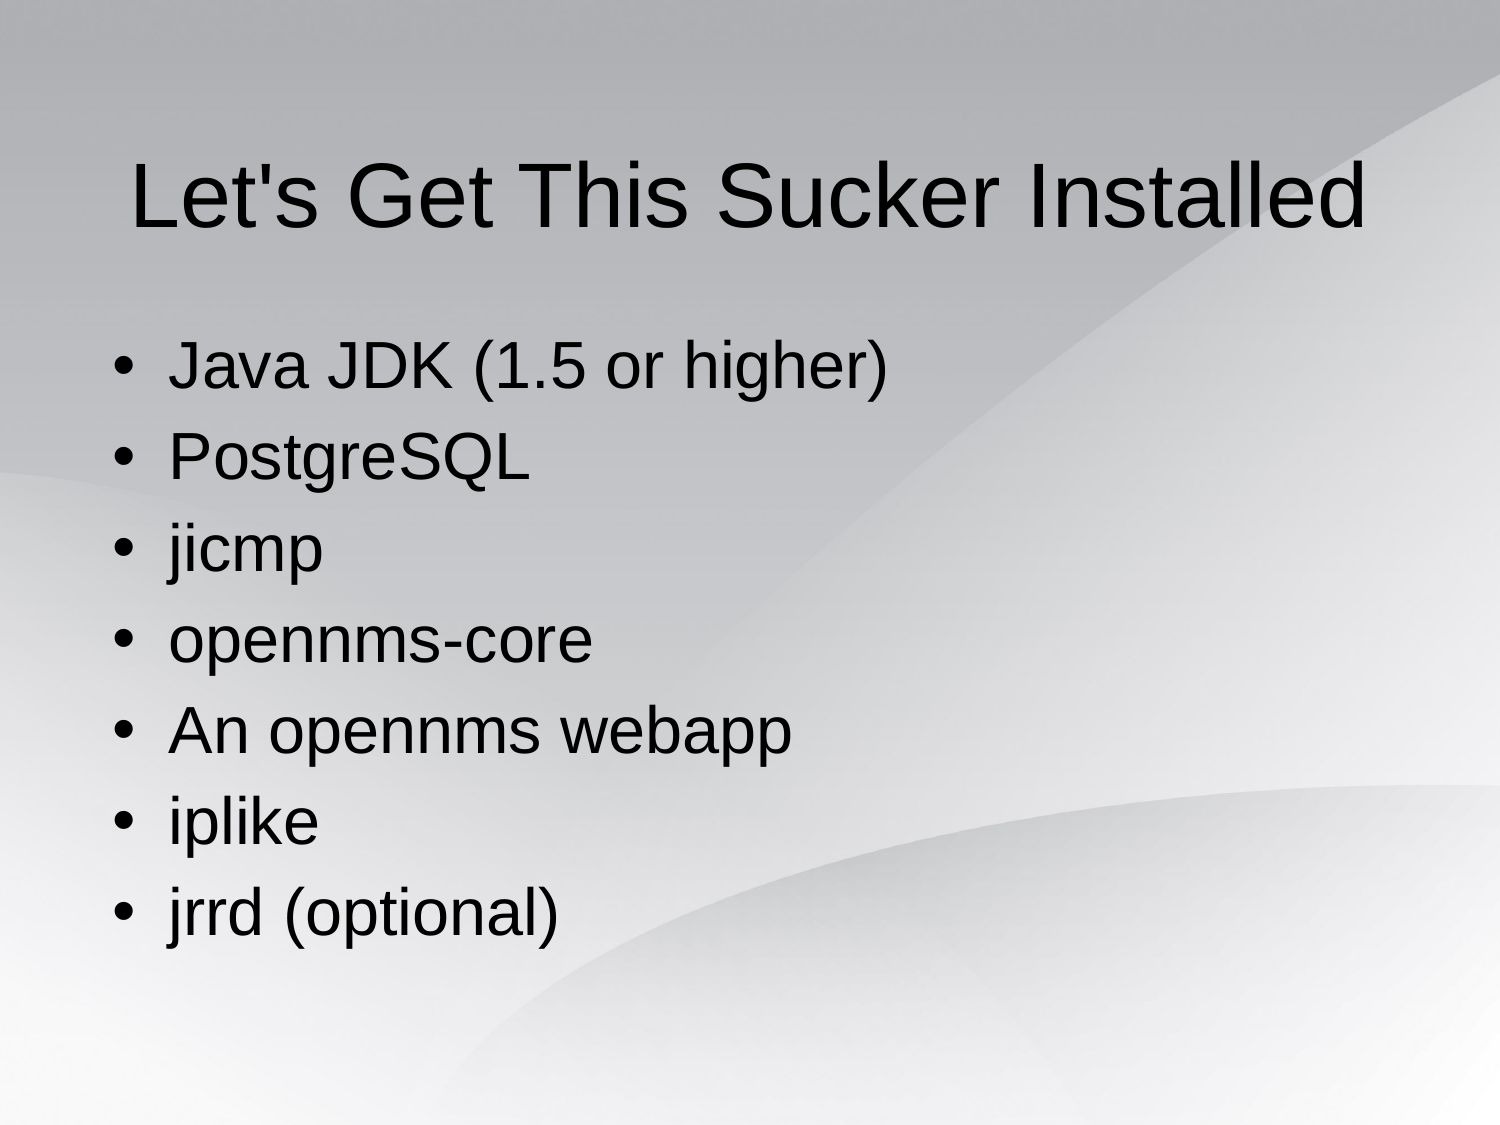

Let's Get This Sucker Installed
Java JDK (1.5 or higher)
PostgreSQL
jicmp
opennms-core
An opennms webapp
iplike
jrrd (optional)